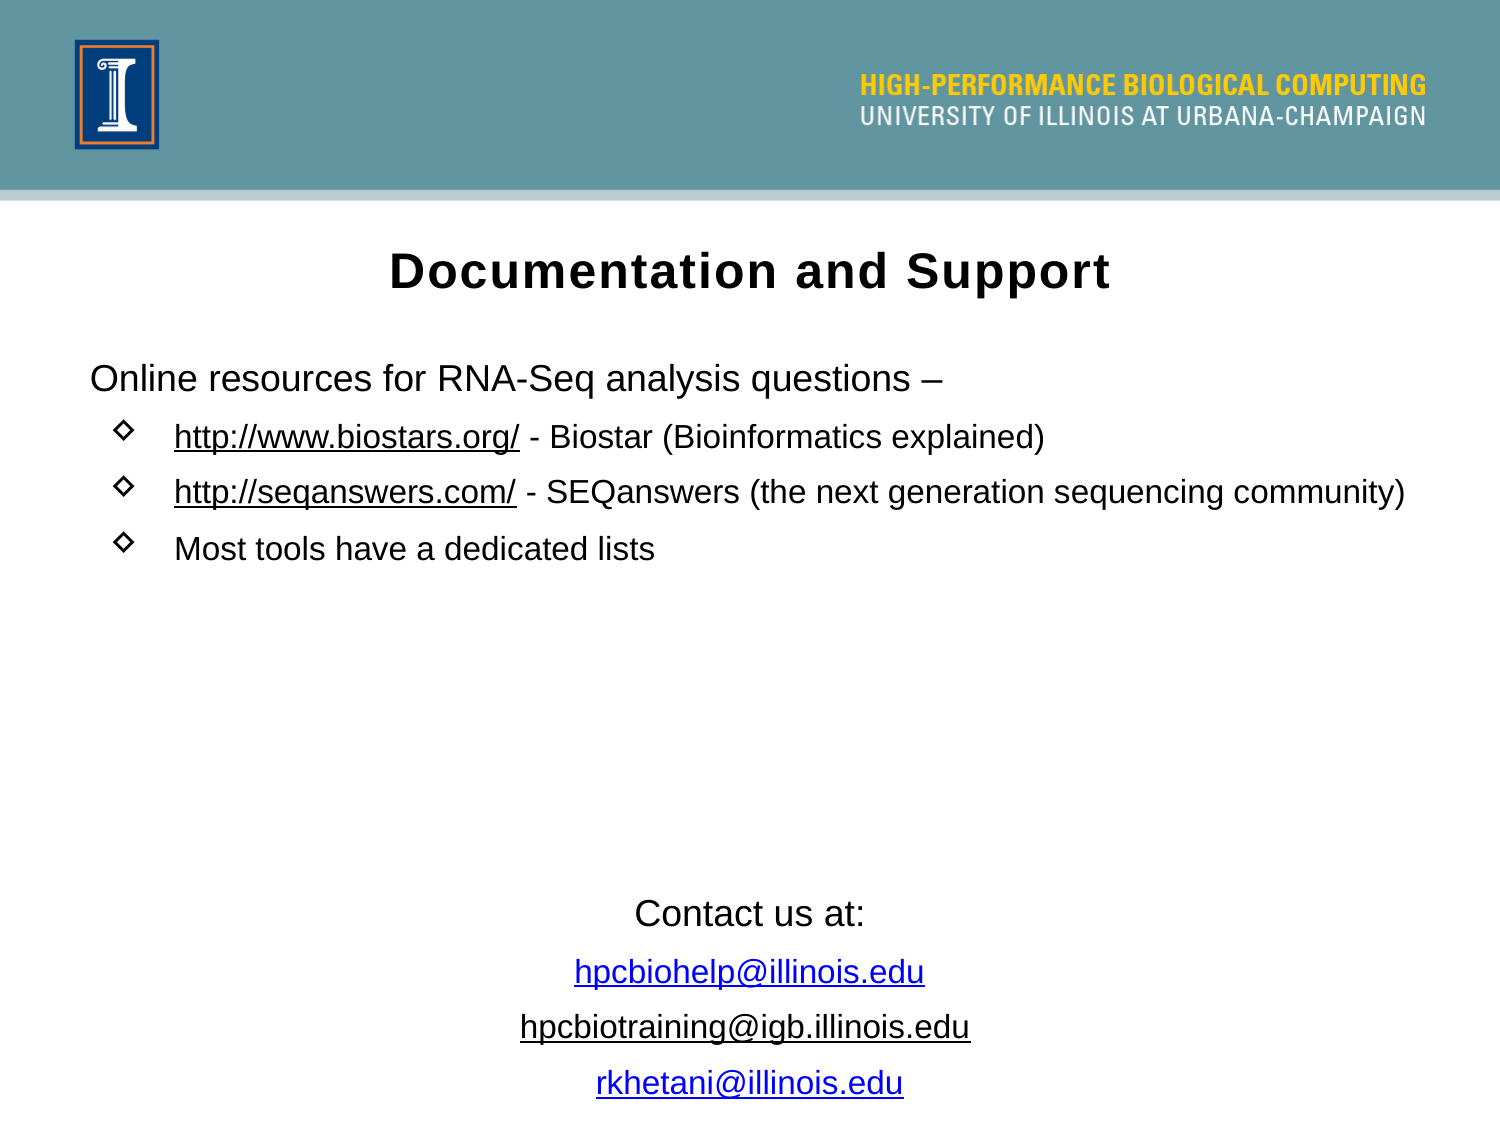

# Documentation and Support
Online resources for RNA-Seq analysis questions –
http://www.biostars.org/ - Biostar (Bioinformatics explained)
http://seqanswers.com/ - SEQanswers (the next generation sequencing community)
Most tools have a dedicated lists
Contact us at:
hpcbiohelp@illinois.edu
hpcbiotraining@igb.illinois.edu
rkhetani@illinois.edu